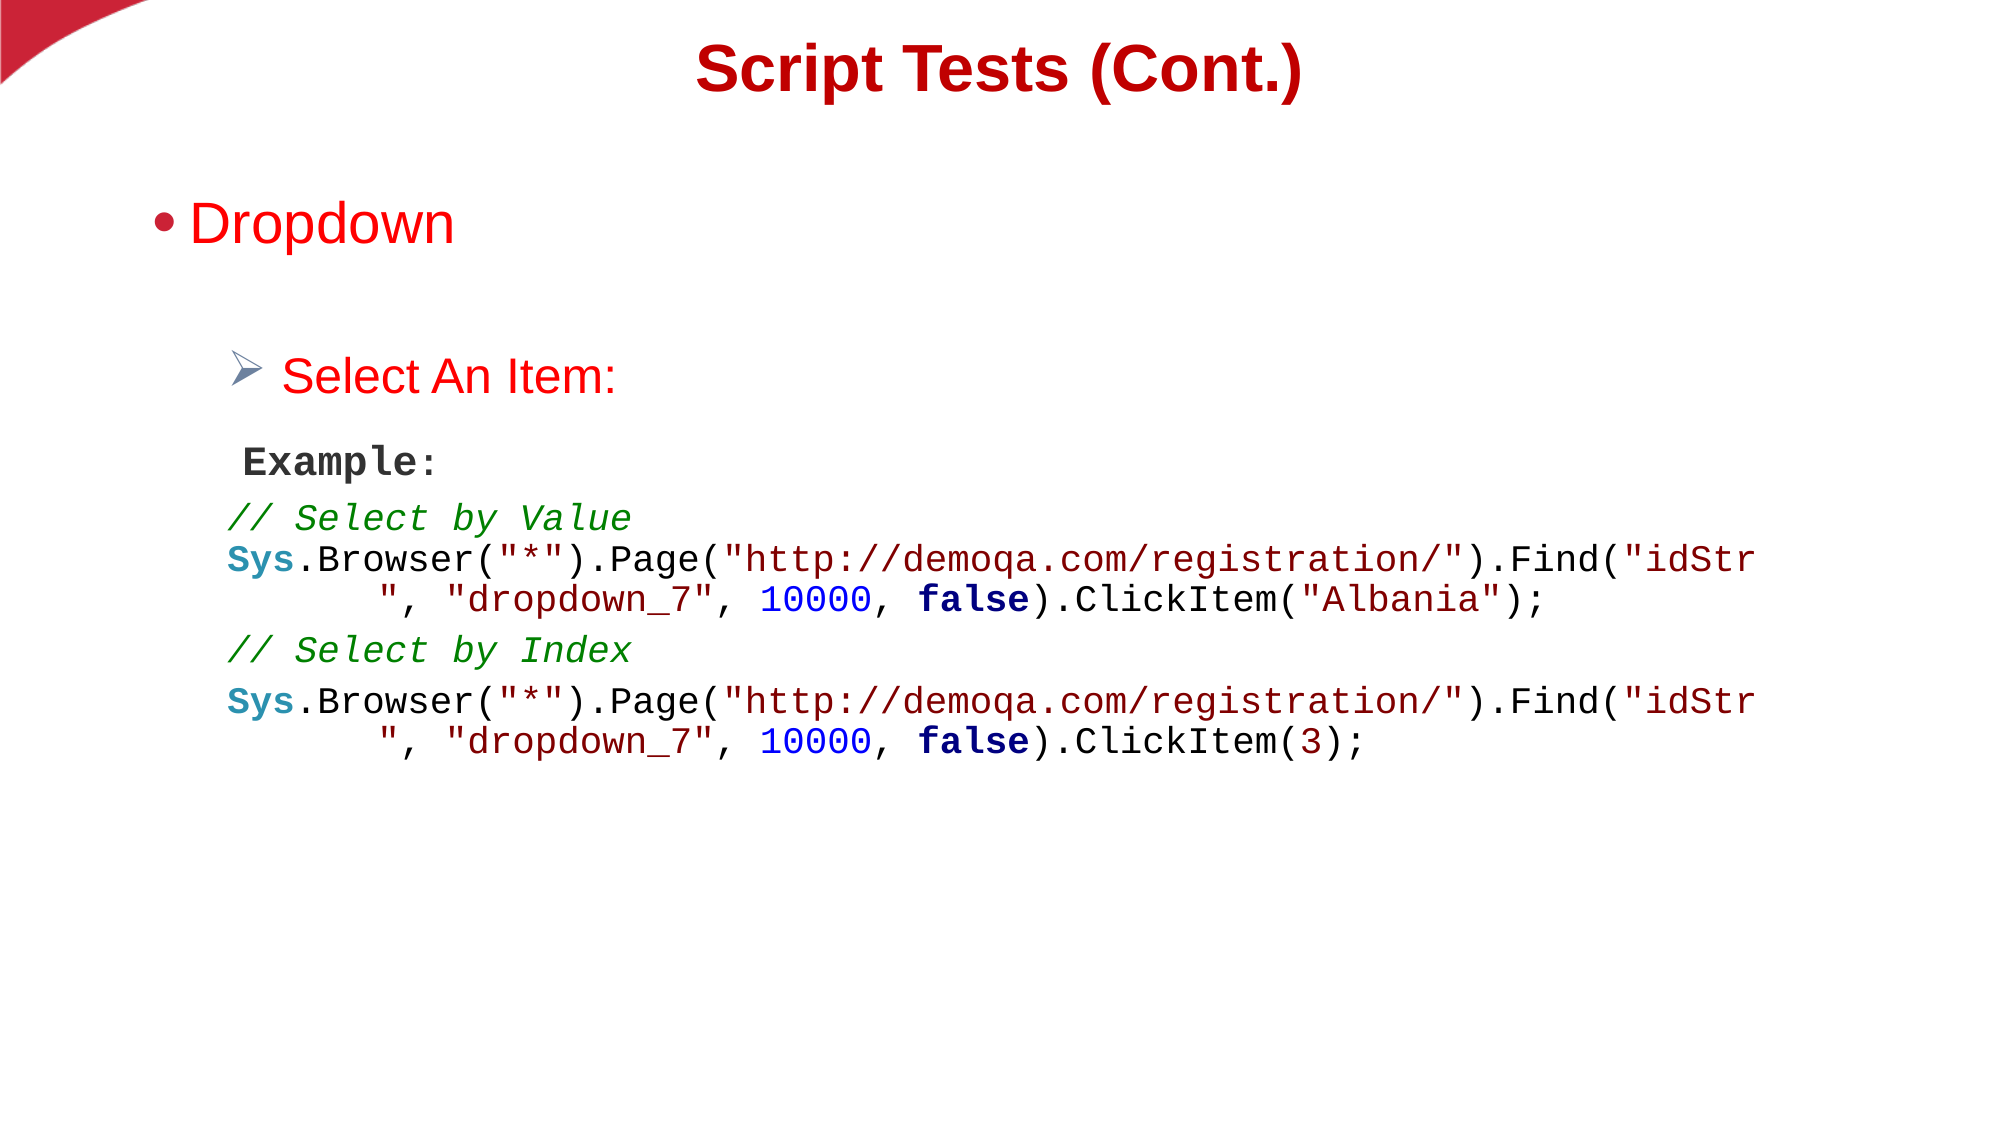

# Script Tests (Cont.)
Dropdown

 Select An Item:
    Example:
// Select by Value Sys.Browser("*").Page("http://demoqa.com/registration/").Find("idStr	", "dropdown_7", 10000, false).ClickItem("Albania");
// Select by Index
Sys.Browser("*").Page("http://demoqa.com/registration/").Find("idStr	", "dropdown_7", 10000, false).ClickItem(3);